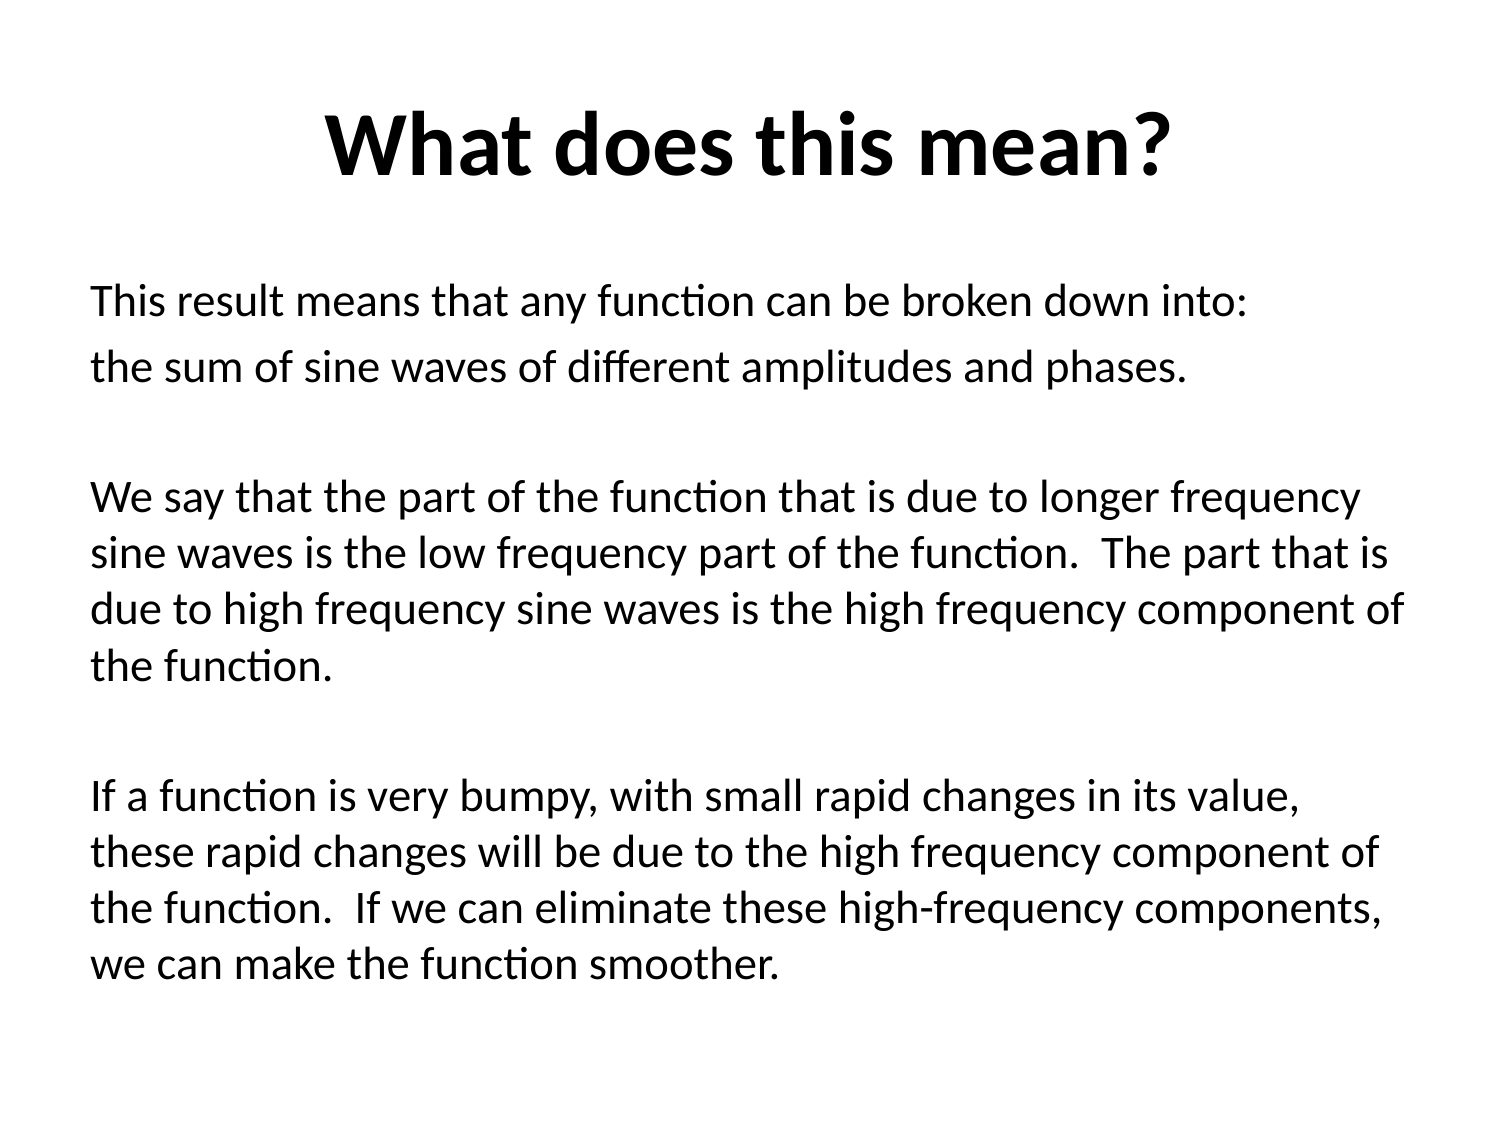

# What does this mean?
This result means that any function can be broken down into:
the sum of sine waves of different amplitudes and phases.

We say that the part of the function that is due to longer frequency sine waves is the low frequency part of the function.  The part that is due to high frequency sine waves is the high frequency component of the function.

If a function is very bumpy, with small rapid changes in its value, these rapid changes will be due to the high frequency component of the function.  If we can eliminate these high-frequency components, we can make the function smoother.